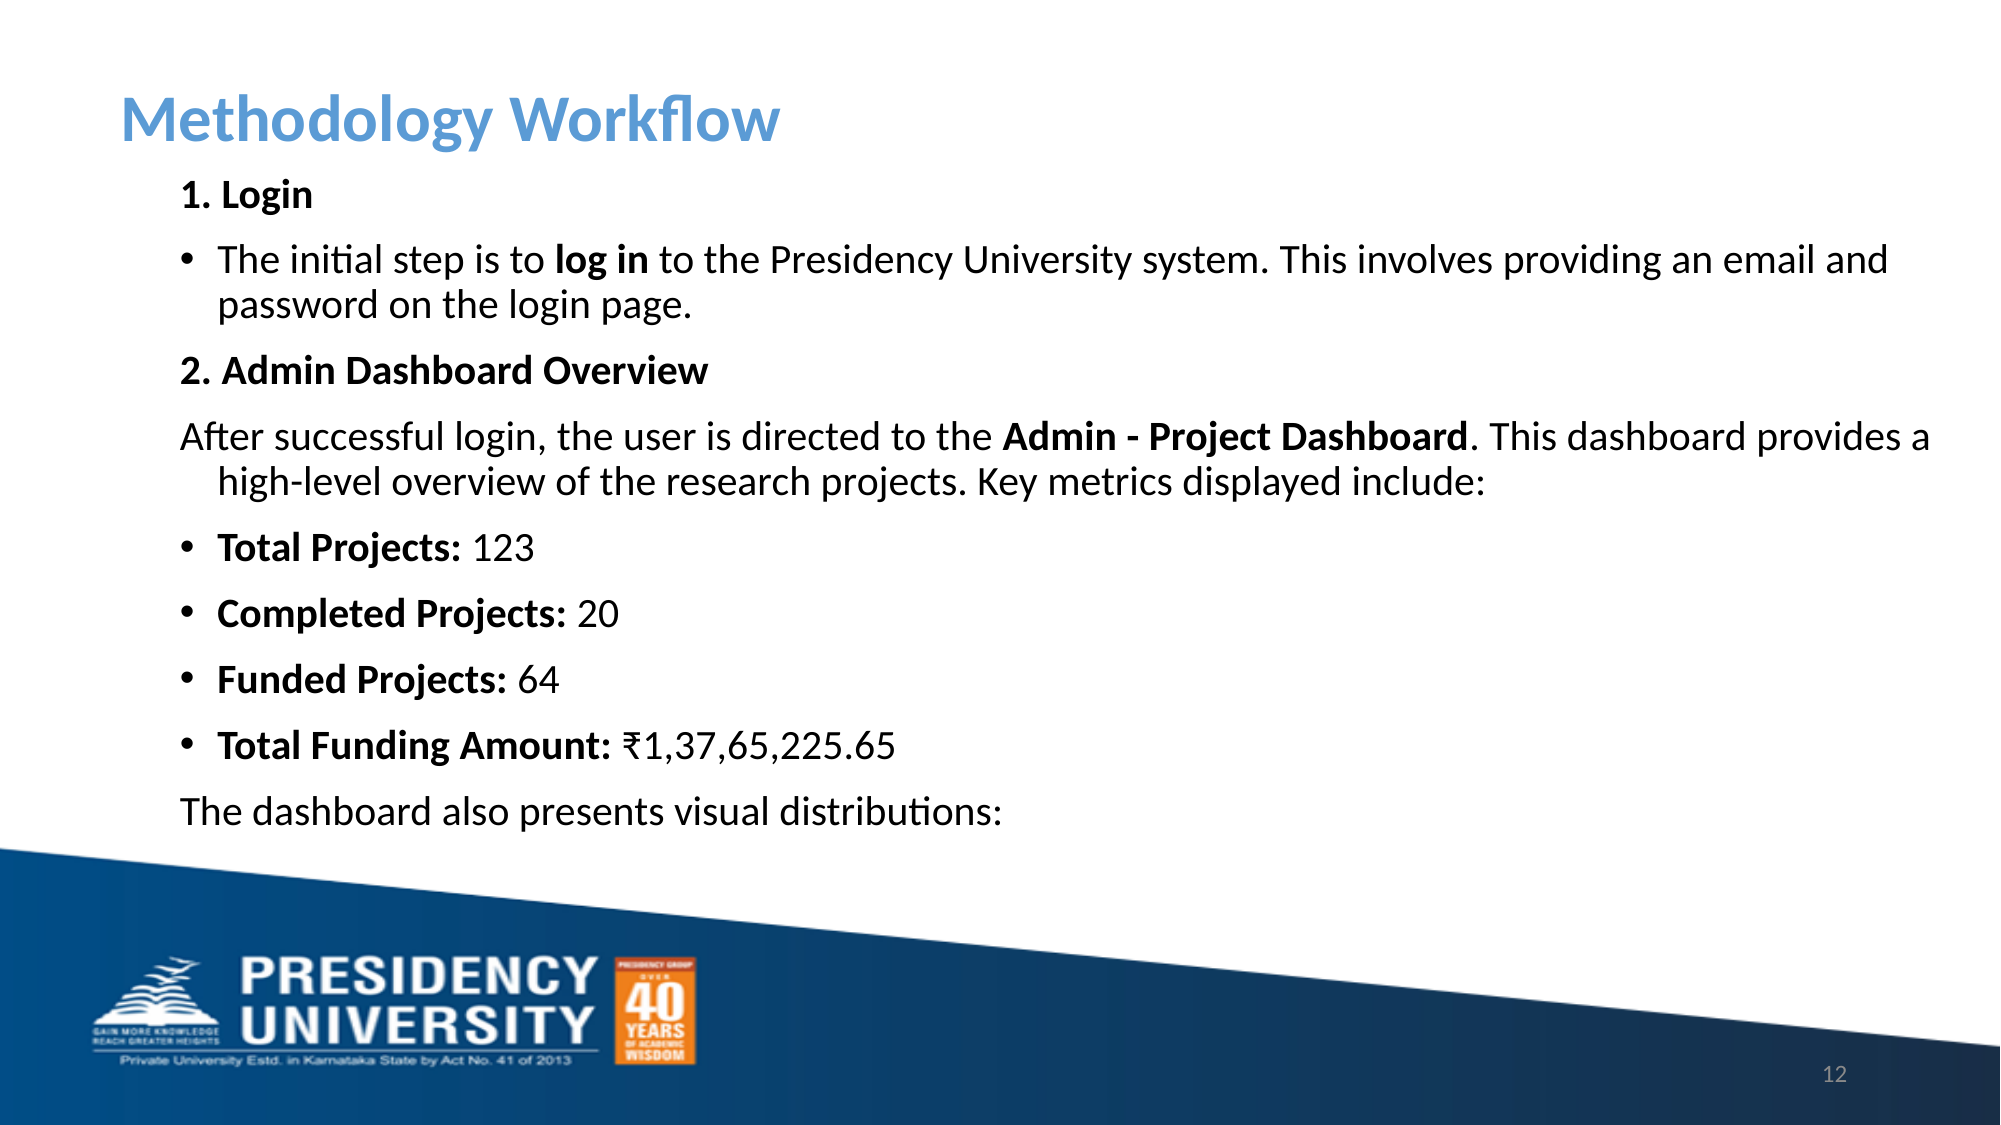

Methodology Workflow

1. Login
The initial step is to log in to the Presidency University system. This involves providing an email and password on the login page.
2. Admin Dashboard Overview
After successful login, the user is directed to the Admin - Project Dashboard. This dashboard provides a high-level overview of the research projects. Key metrics displayed include:
Total Projects: 123
Completed Projects: 20
Funded Projects: 64
Total Funding Amount: ₹1,37,65,225.65
The dashboard also presents visual distributions:

12